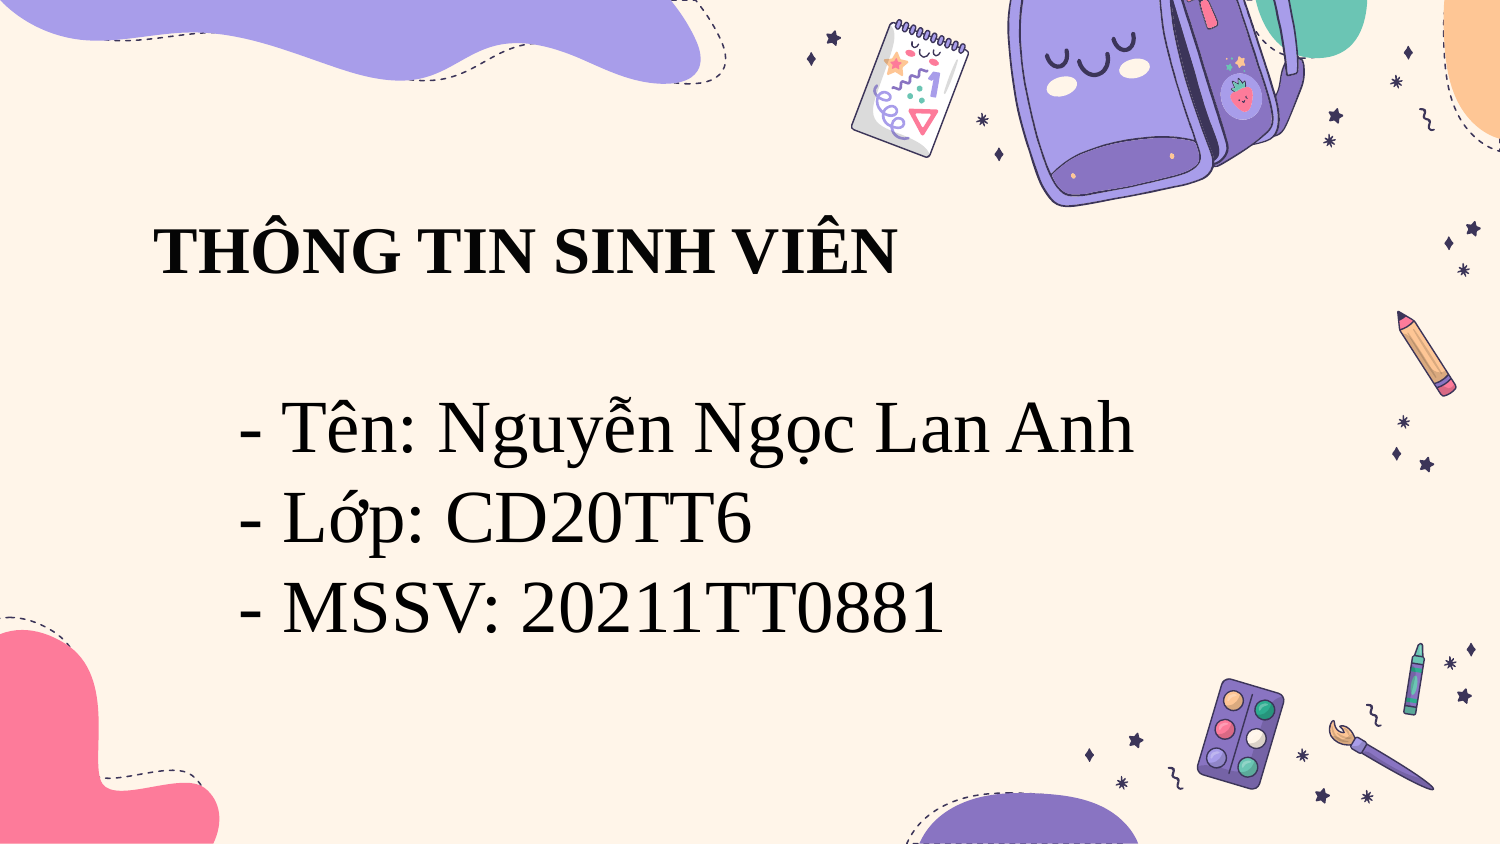

# THÔNG TIN SINH VIÊN

- Tên: Nguyễn Ngọc Lan Anh
- Lớp: CD20TT6
- MSSV: 20211TT0881